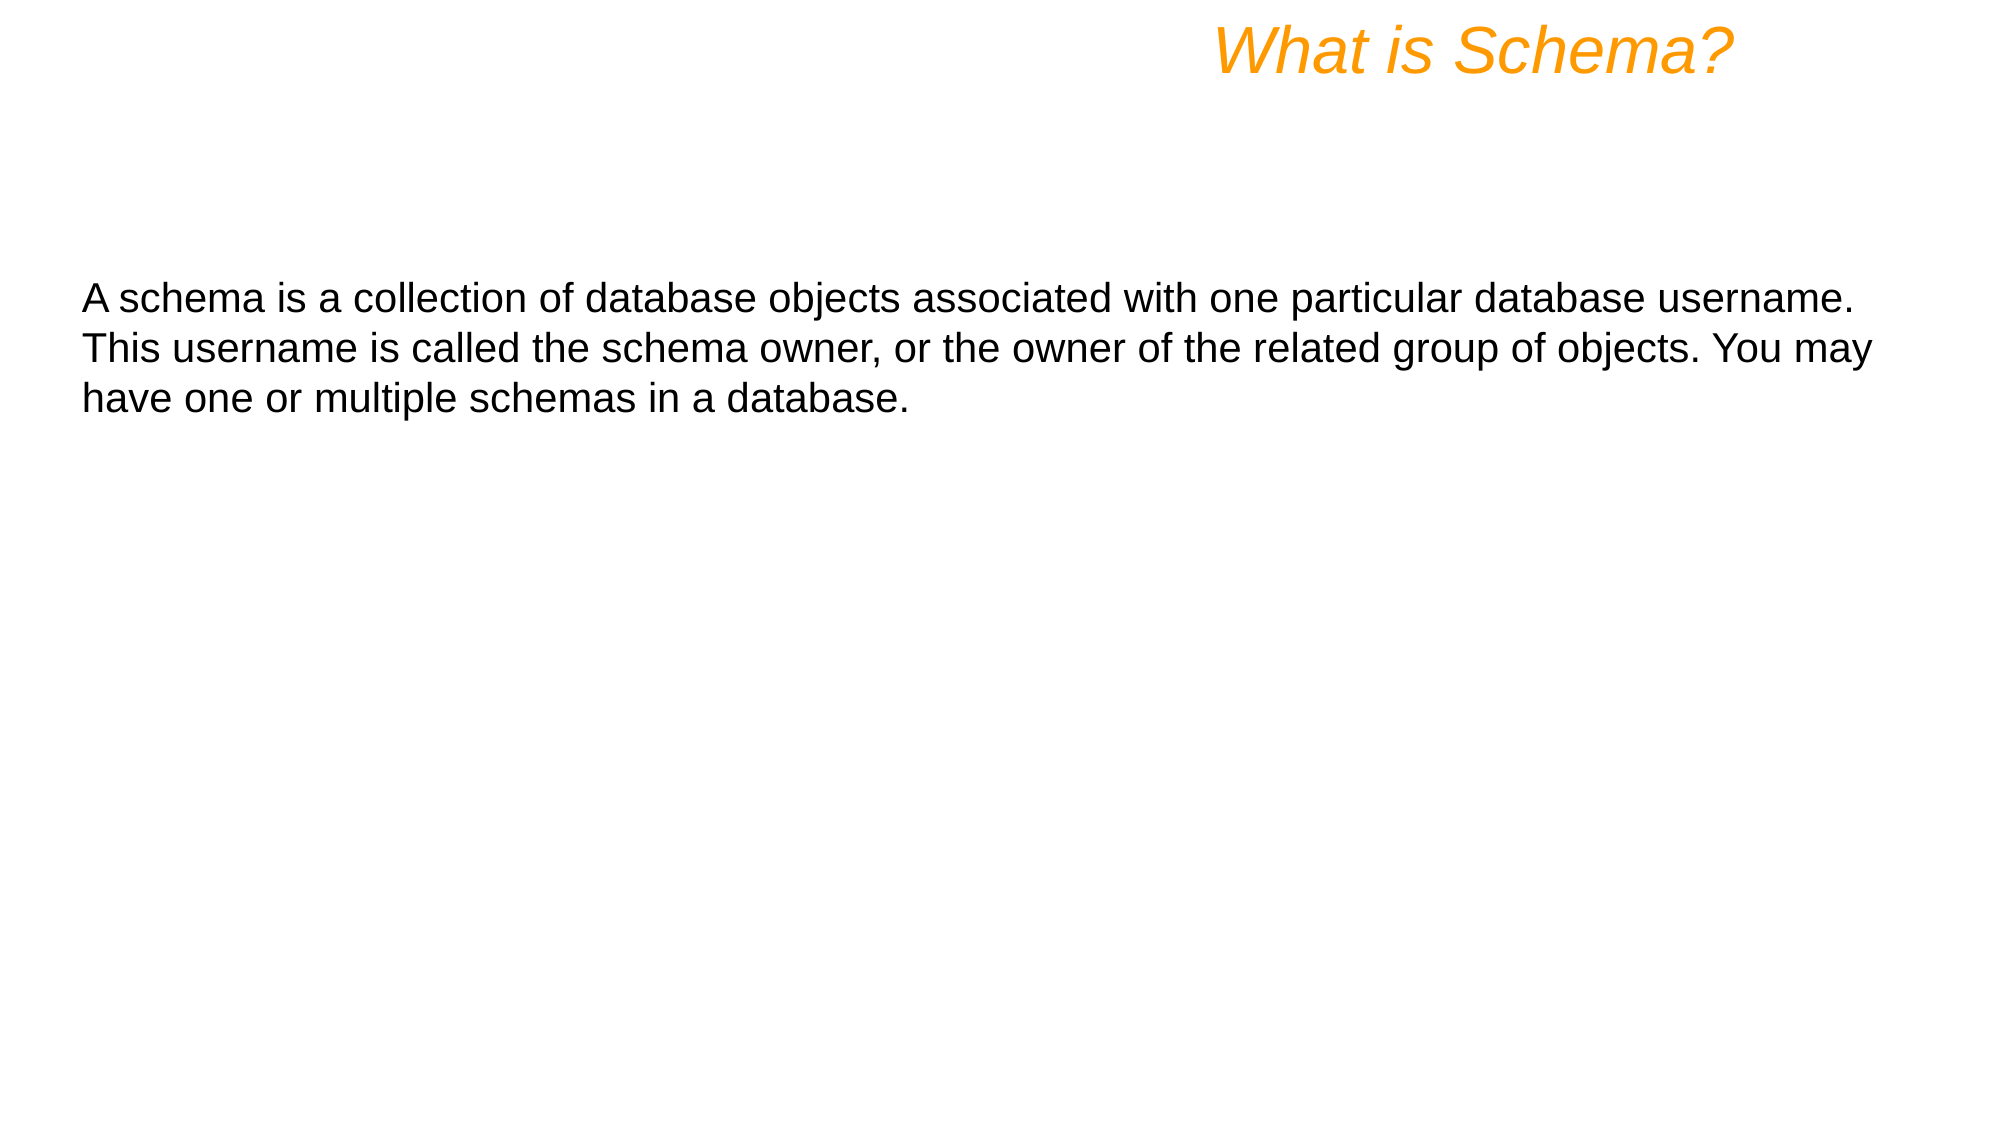

What is Schema?

A schema is a collection of database objects associated with one particular database username. This username is called the schema owner, or the owner of the related group of objects. You may have one or multiple schemas in a database.